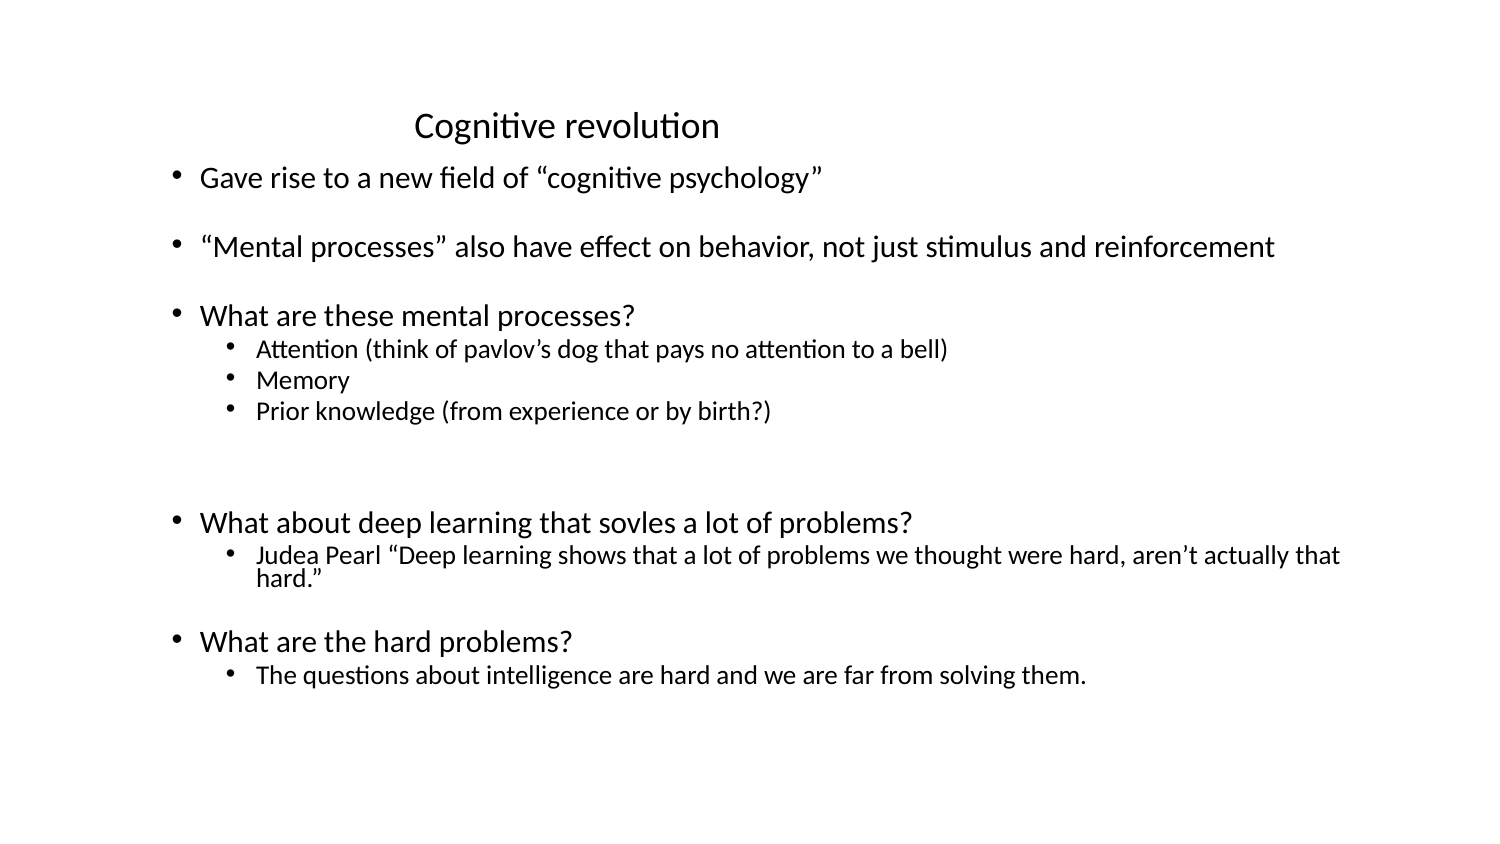

# Cognitive revolution
Gave rise to a new field of “cognitive psychology”

“Mental processes” also have effect on behavior, not just stimulus and reinforcement

What are these mental processes?
Attention (think of pavlov’s dog that pays no attention to a bell)
Memory
Prior knowledge (from experience or by birth?)

What about deep learning that sovles a lot of problems?
Judea Pearl “Deep learning shows that a lot of problems we thought were hard, aren’t actually that hard.”

What are the hard problems?
The questions about intelligence are hard and we are far from solving them.